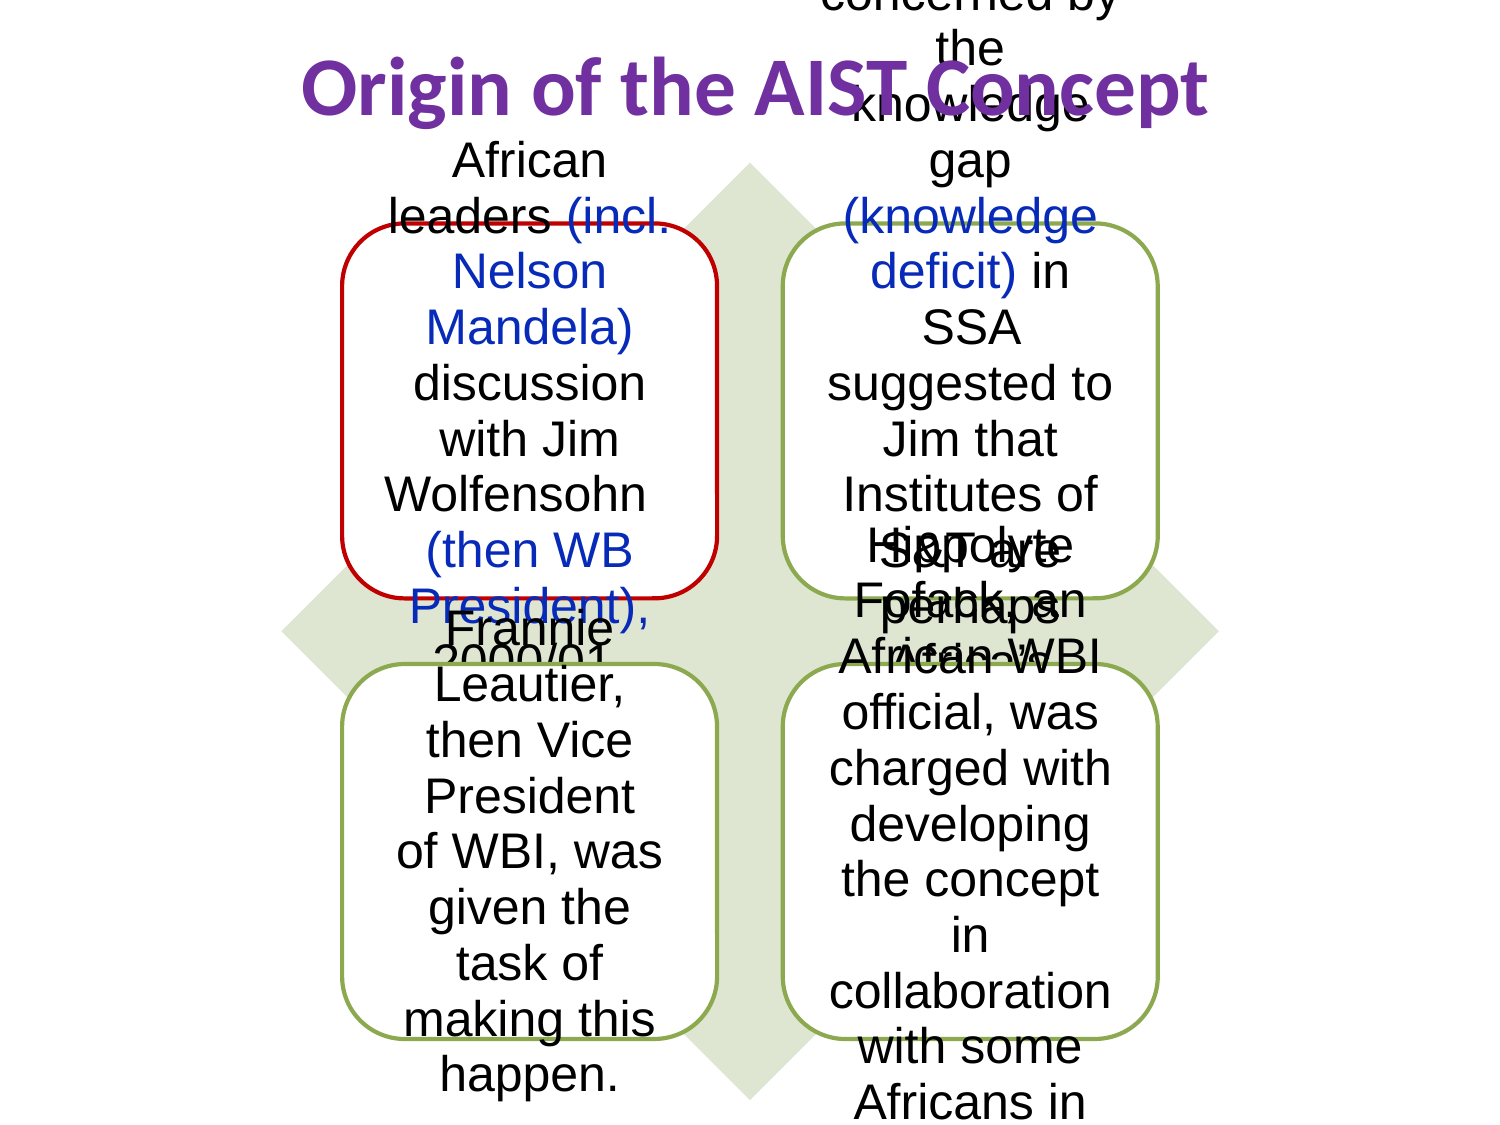

Origin of the AIST Concept
African leaders (incl. Nelson Mandela) discussion with Jim Wolfensohn
then Vice President
 of WBI, was  given the task of making this happen.